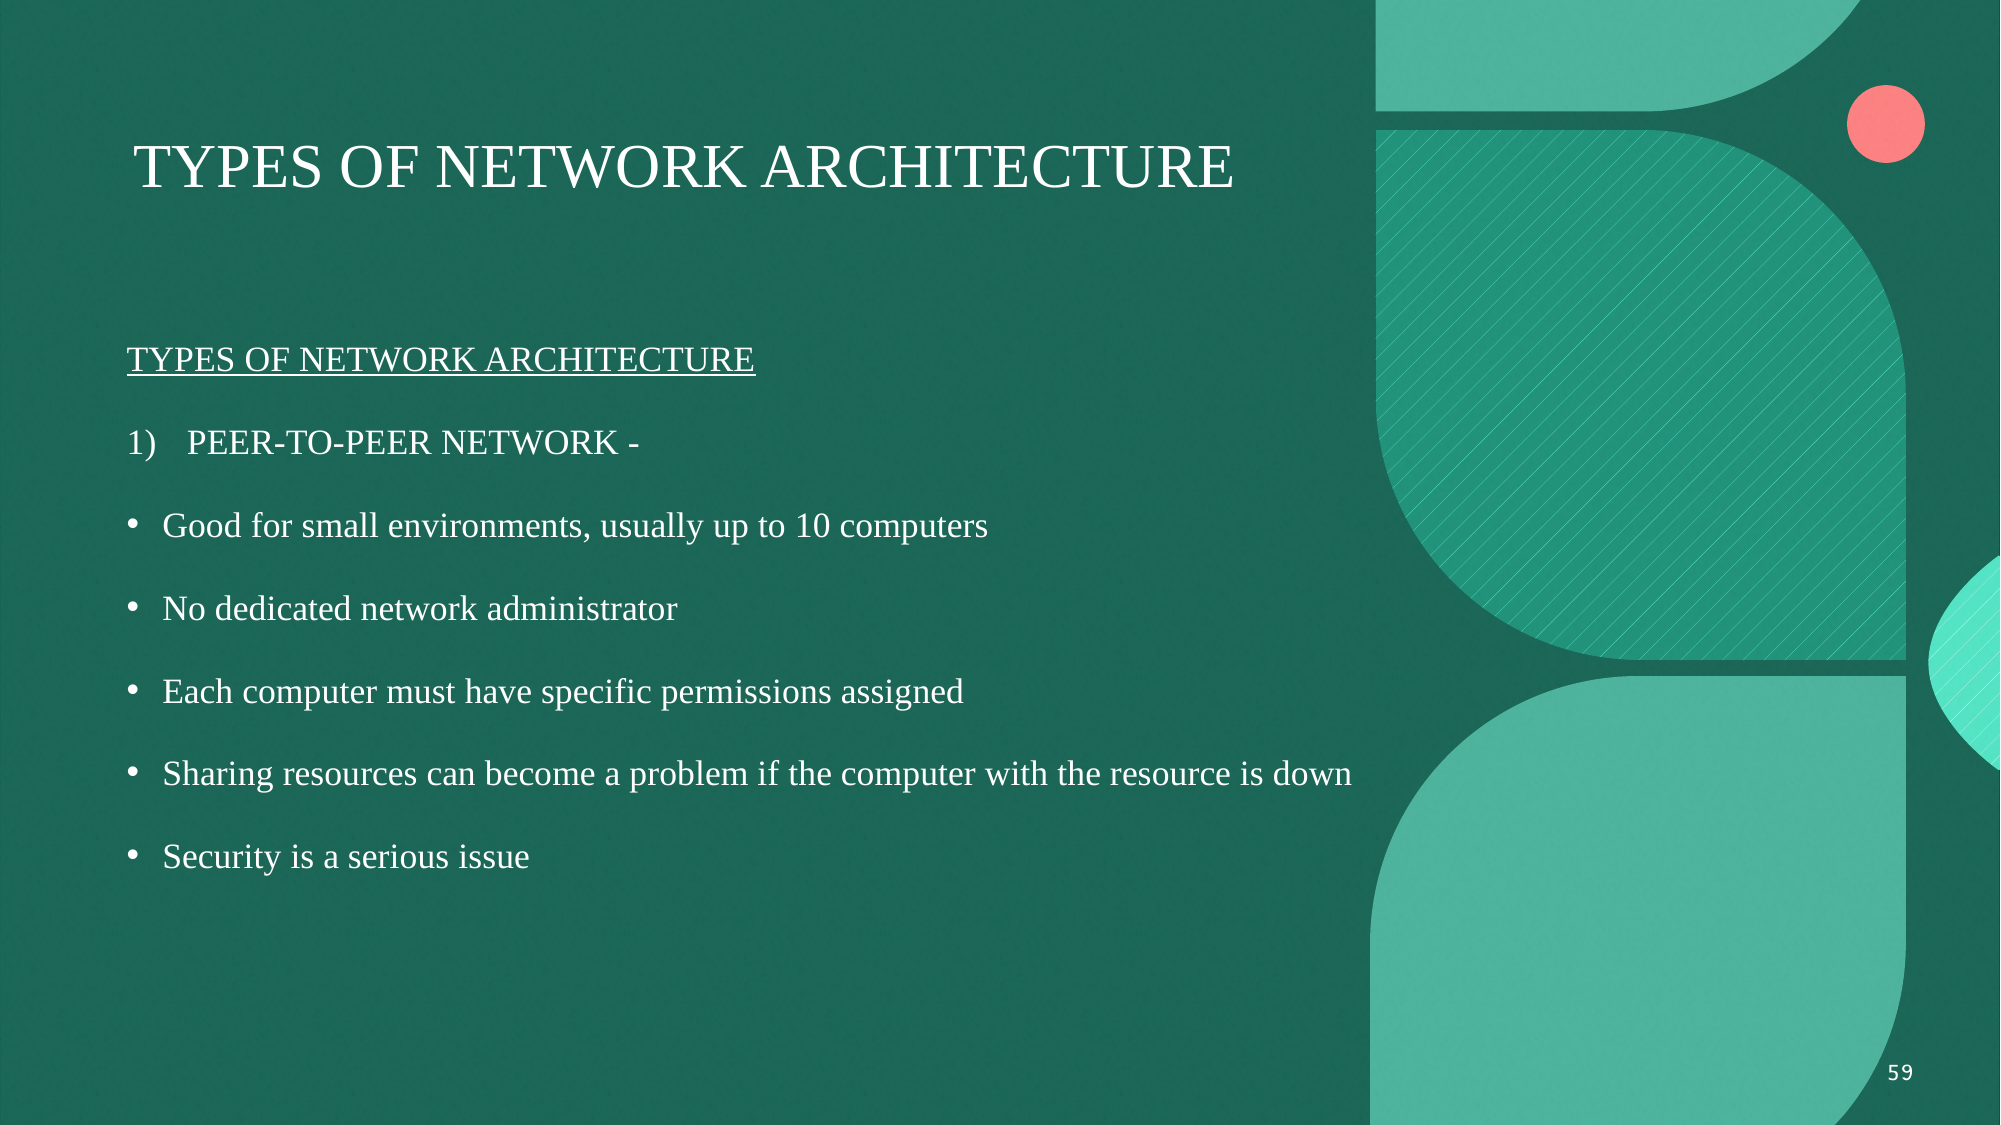

# TYPES OF NETWORK ARCHITECTURE
TYPES OF NETWORK ARCHITECTURE
PEER-TO-PEER NETWORK -
Good for small environments, usually up to 10 computers
No dedicated network administrator
Each computer must have specific permissions assigned
Sharing resources can become a problem if the computer with the resource is down
Security is a serious issue

59